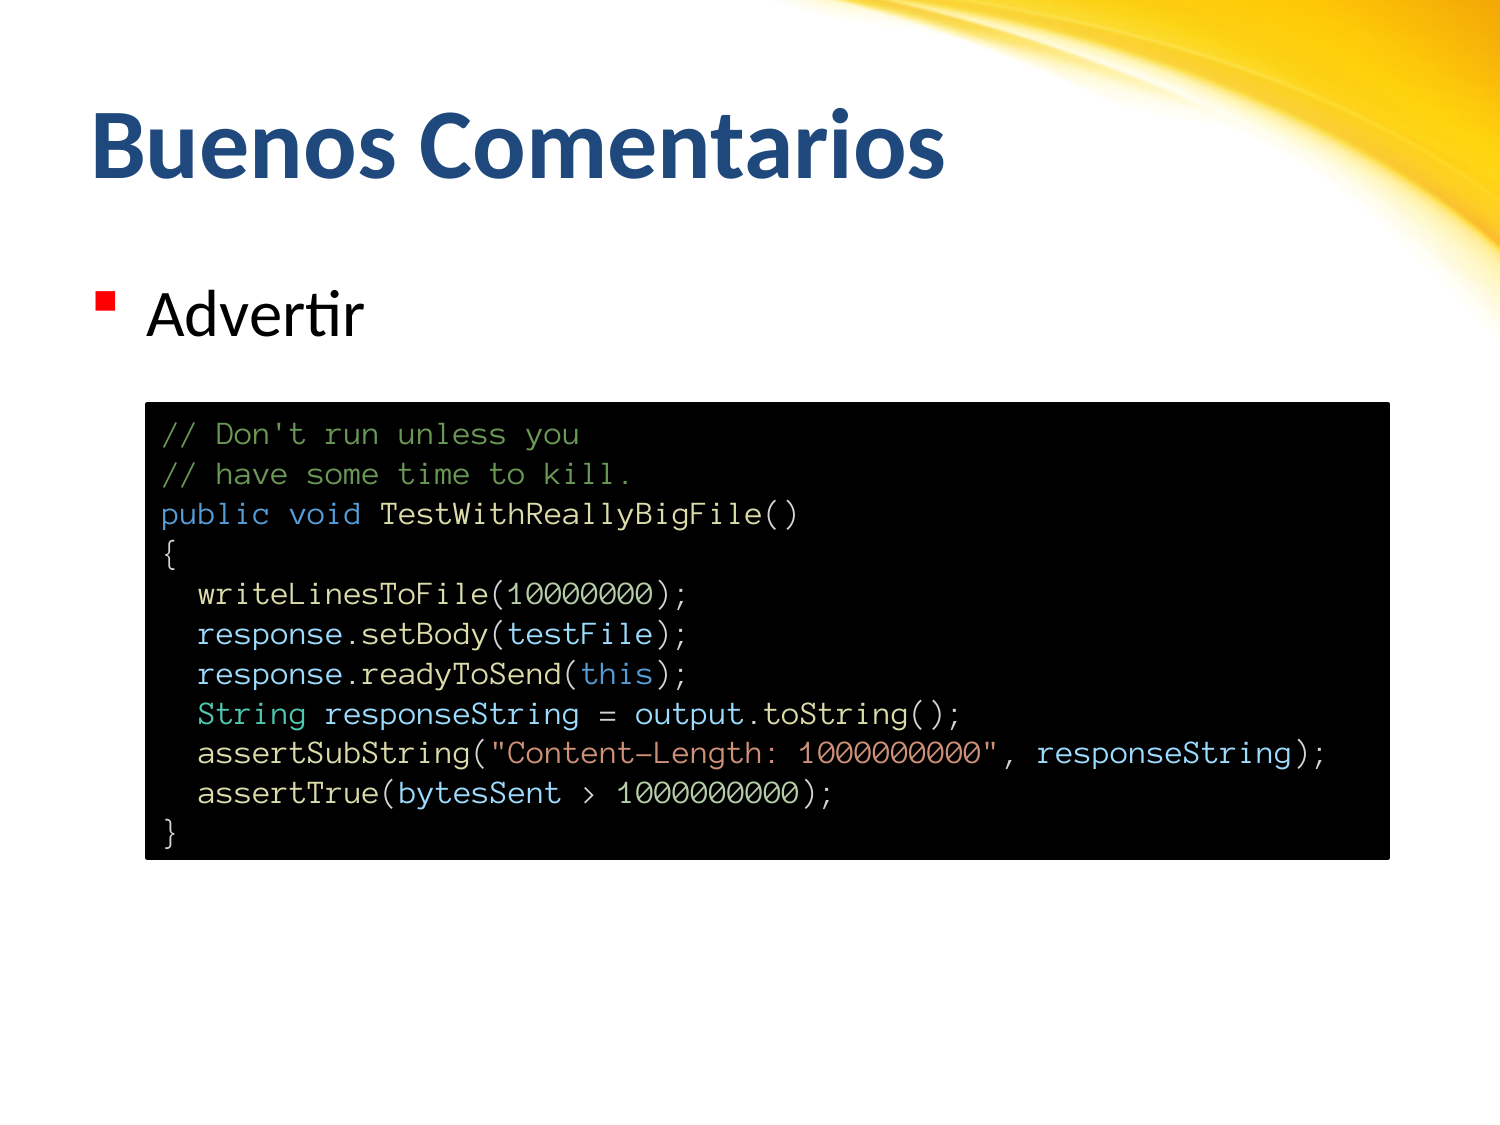

# Buenos Comentarios
Advertir
// Don't run unless you
// have some time to kill.
public void TestWithReallyBigFile()
{
  writeLinesToFile(10000000);
  response.setBody(testFile);
  response.readyToSend(this);
  String responseString = output.toString();
  assertSubString("Content-Length: 1000000000", responseString);
  assertTrue(bytesSent > 1000000000);
}